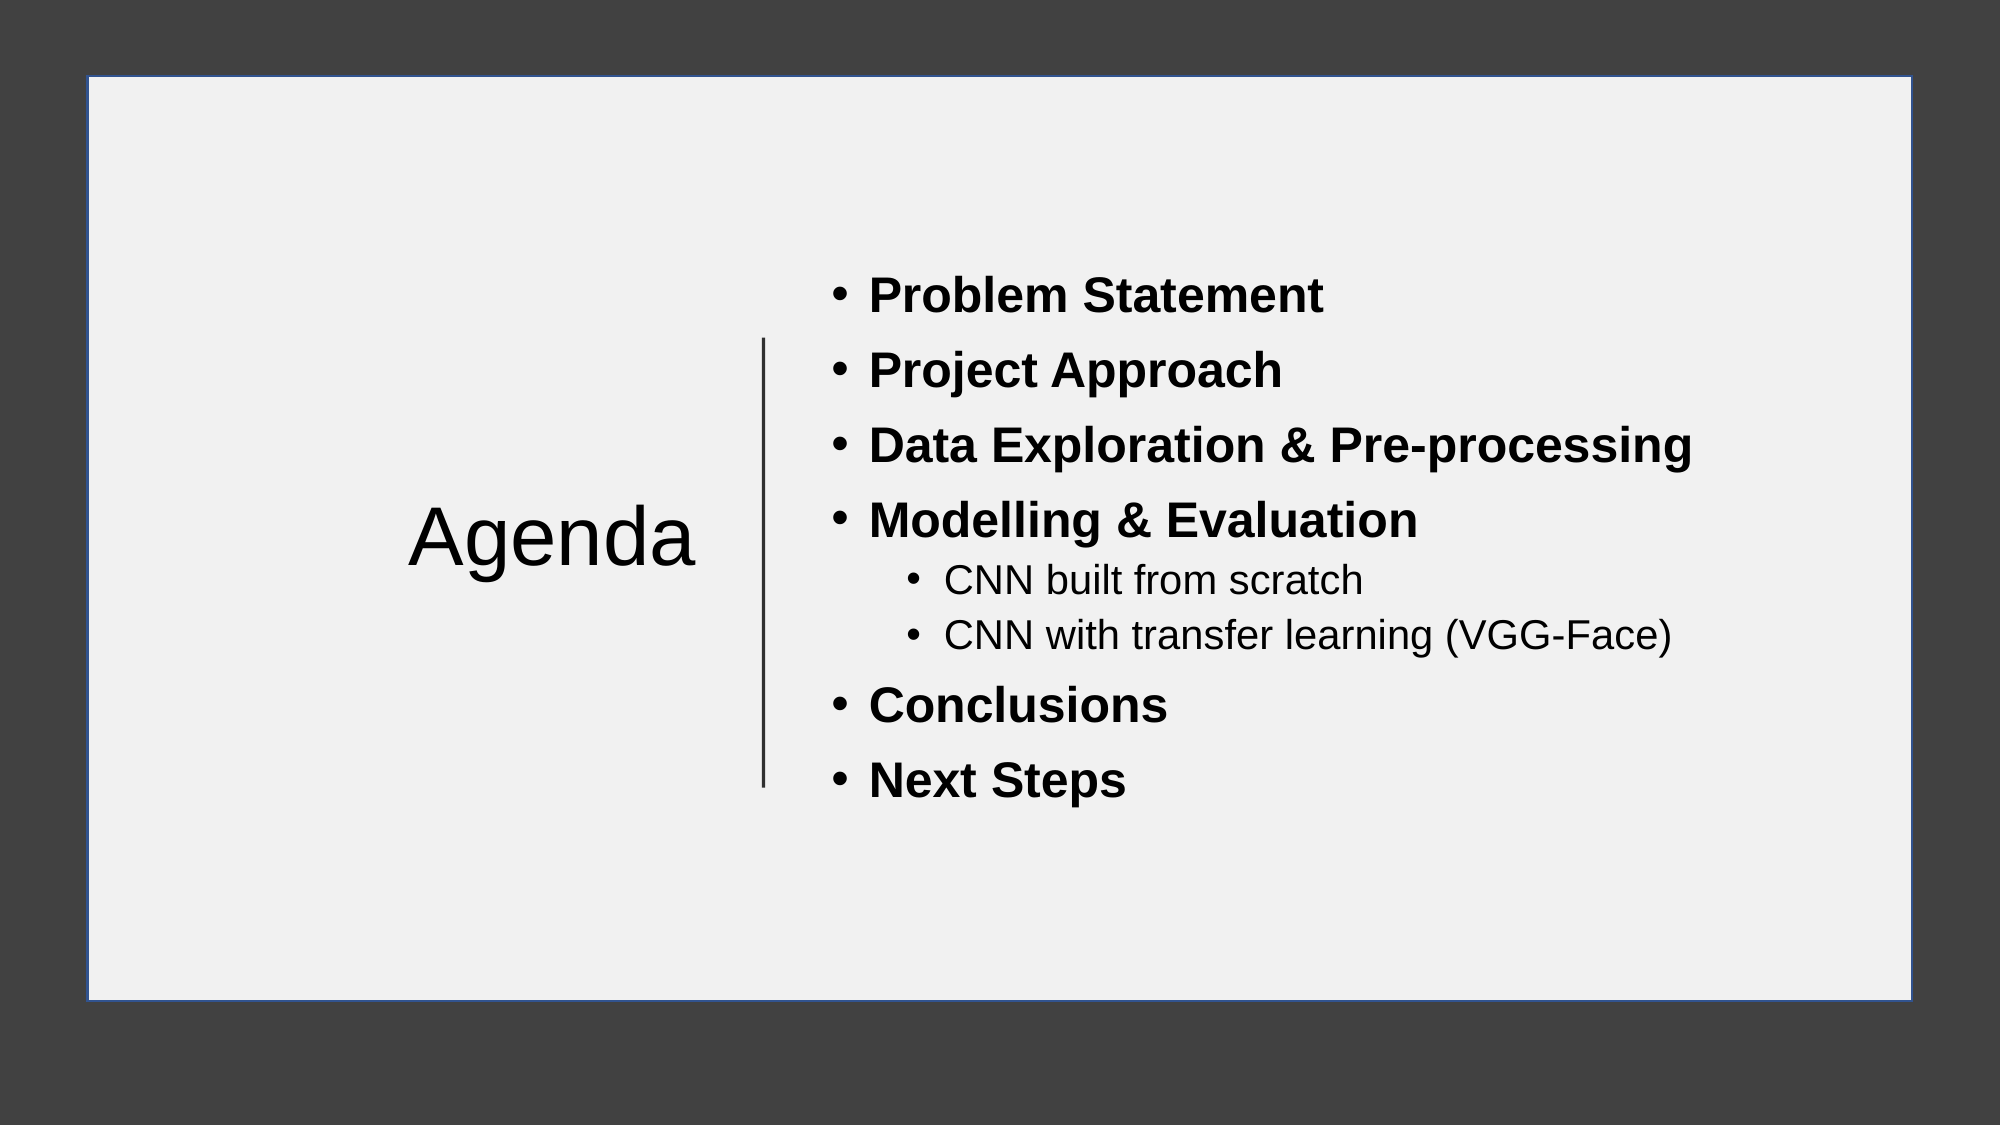

# Agenda
Problem Statement
Project Approach
Data Exploration & Pre-processing
Modelling & Evaluation
CNN built from scratch
CNN with transfer learning (VGG-Face)
Conclusions
Next Steps